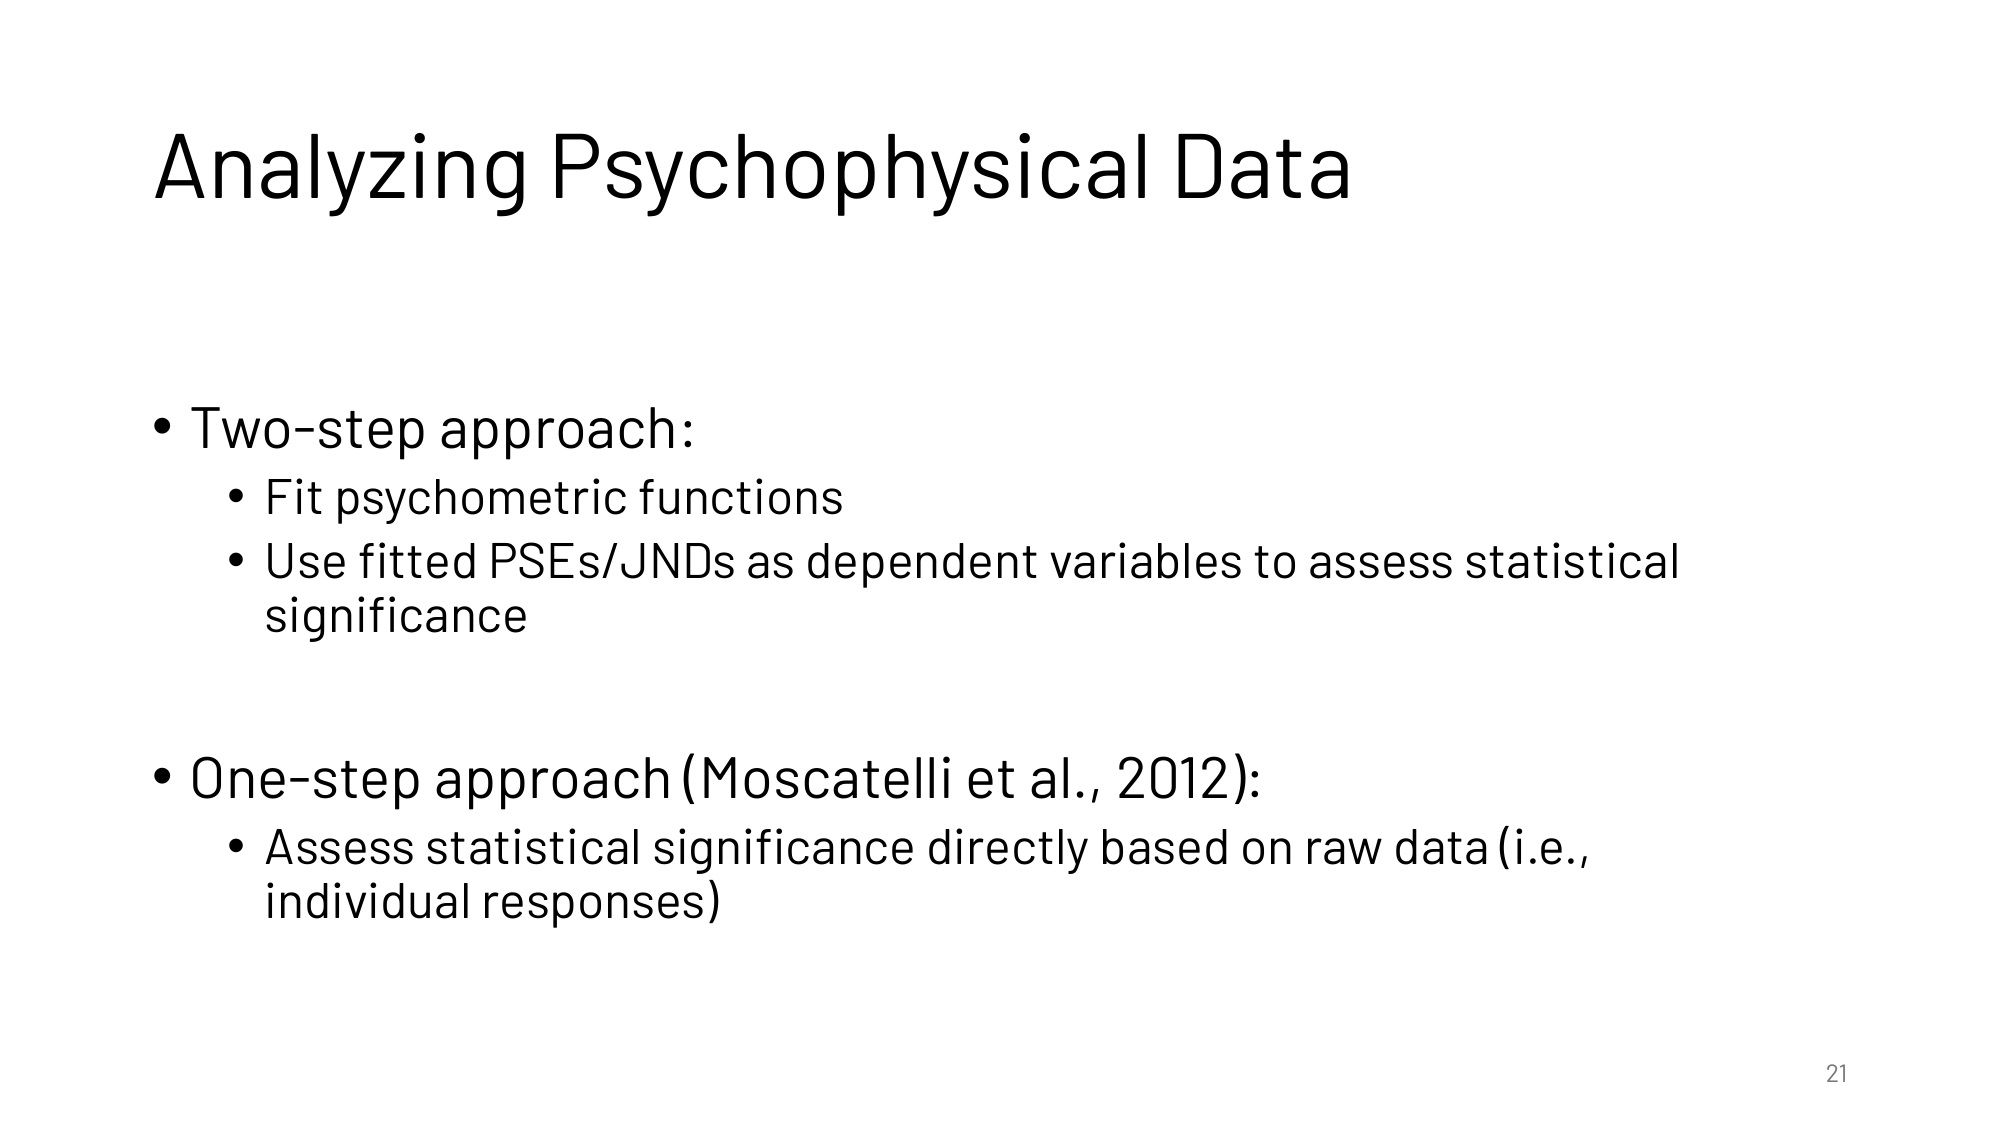

# Analyzing Psychophysical Data

Two-step approach:
Fit psychometric functions
Use fitted PSEs/JNDs as dependent variables to assess statistical significance

One-step approach (Moscatelli et al., 2012):
Assess statistical significance directly based on raw data (i.e., individual responses)

21